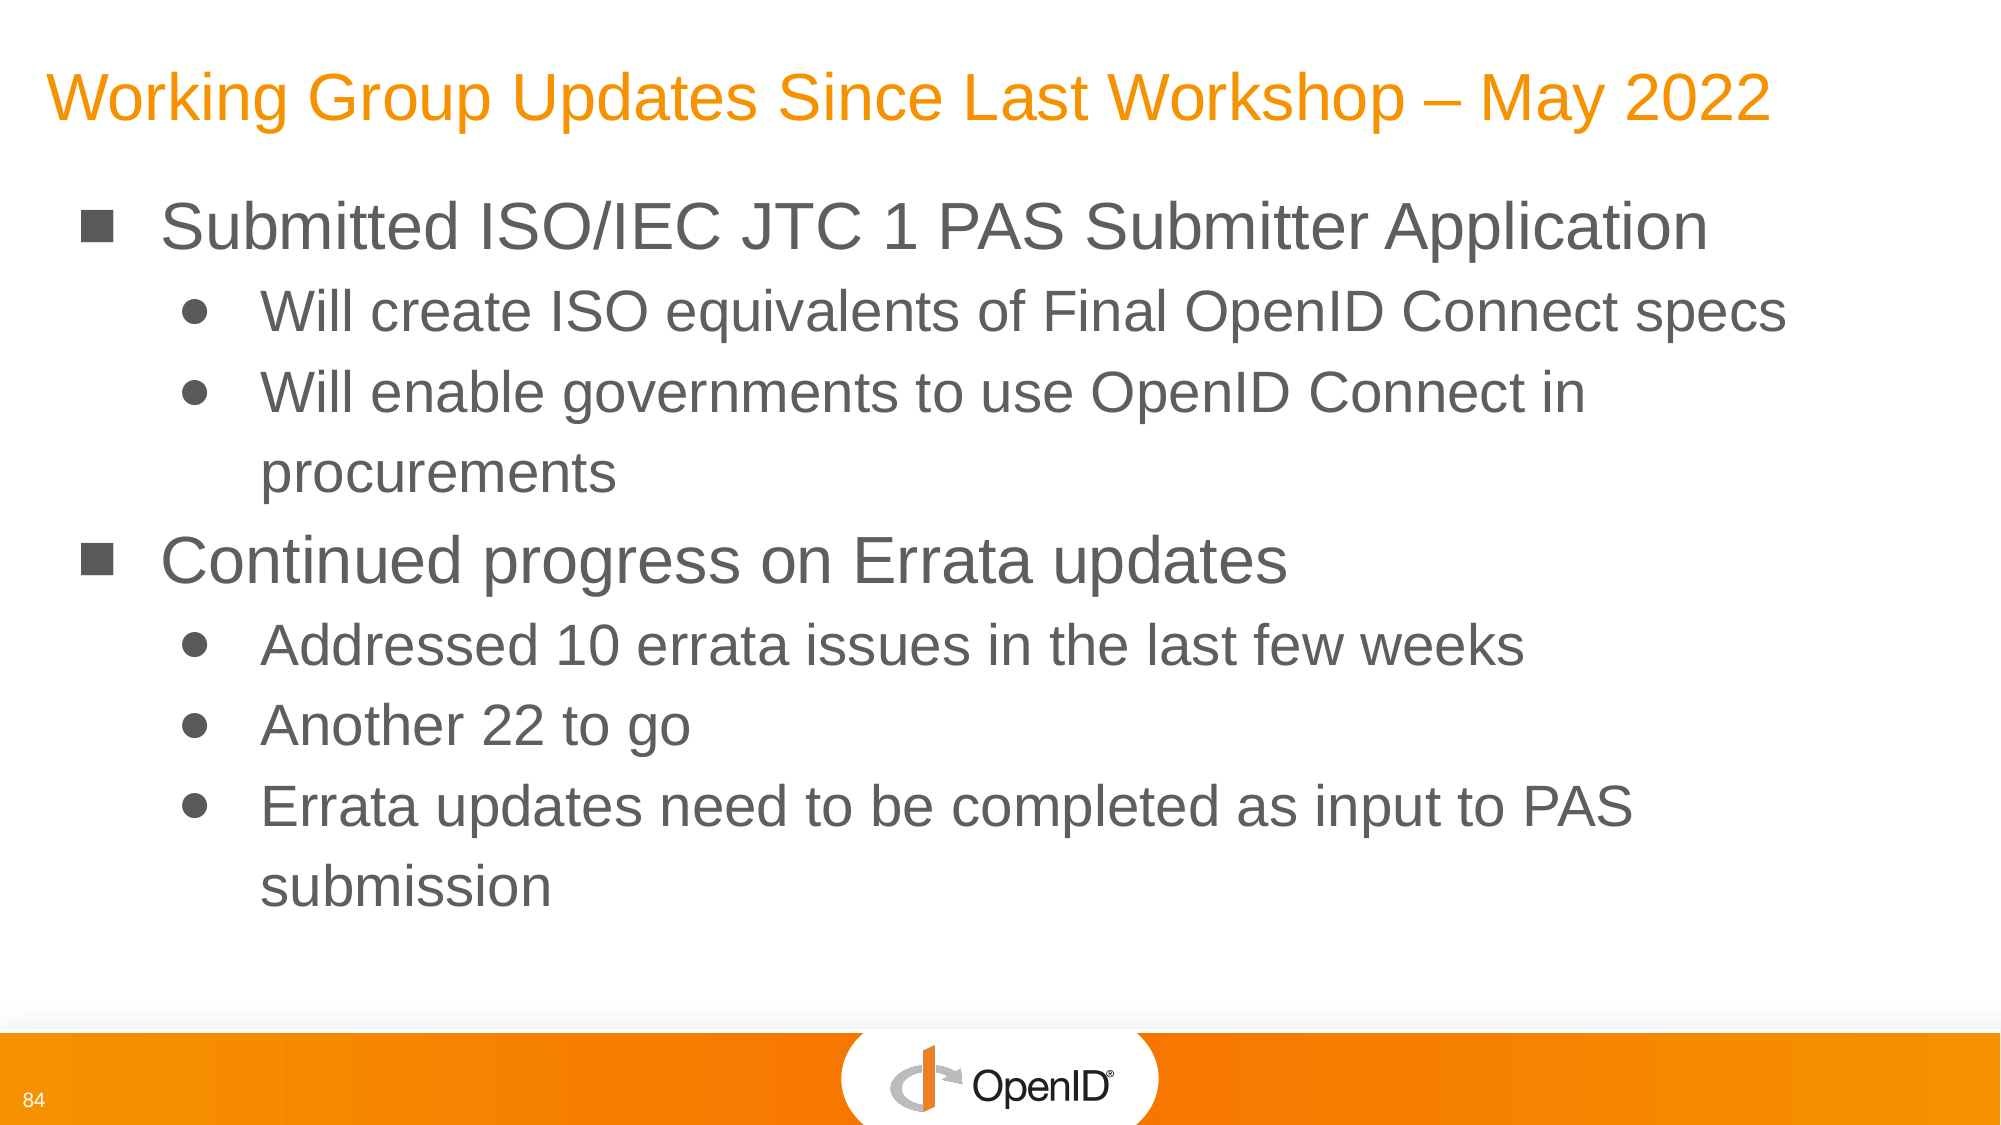

# Working Group Updates Since Last Workshop – May 2022
Submitted ISO/IEC JTC 1 PAS Submitter Application
Will create ISO equivalents of Final OpenID Connect specs
Will enable governments to use OpenID Connect in procurements
Continued progress on Errata updates
Addressed 10 errata issues in the last few weeks
Another 22 to go
Errata updates need to be completed as input to PAS submission